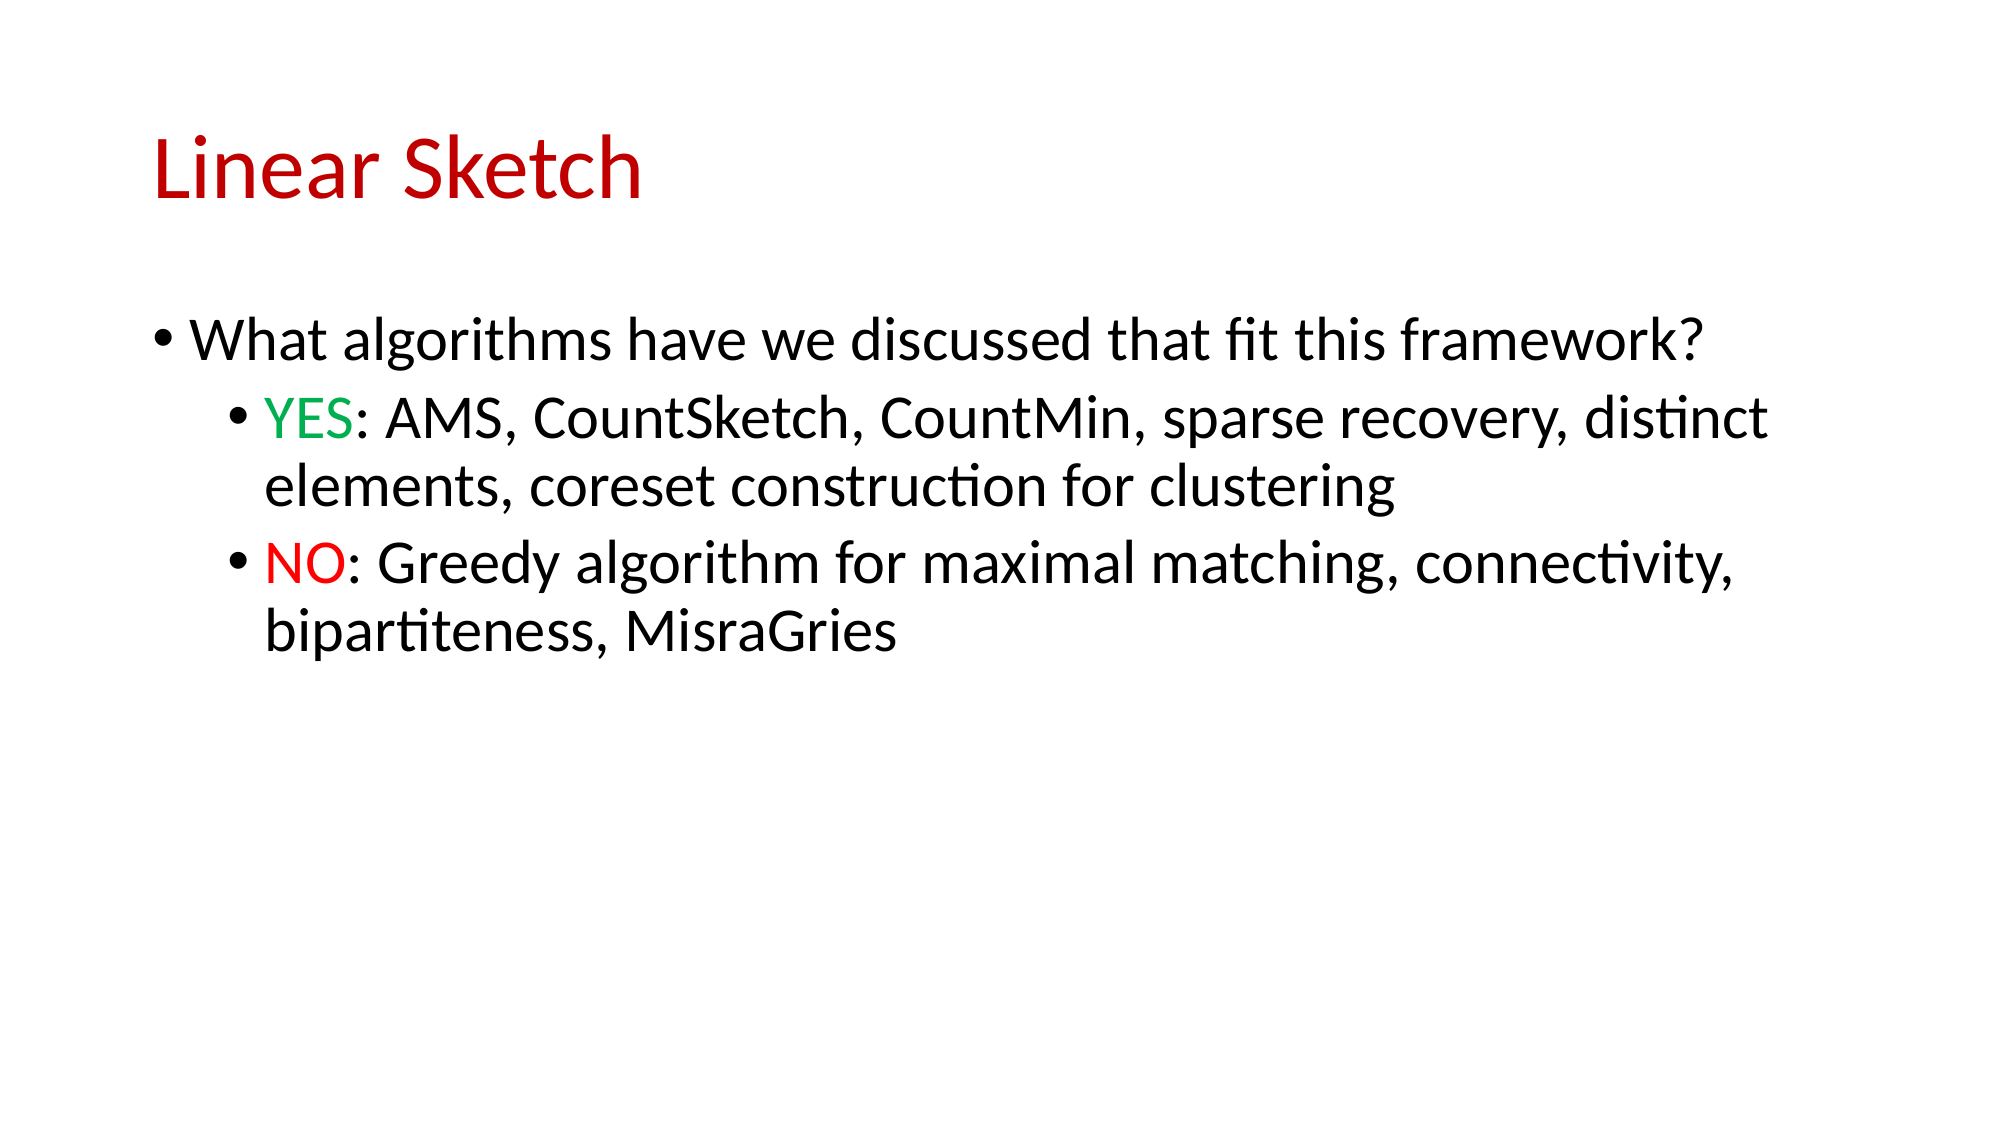

# Linear Sketch
What algorithms have we discussed that fit this framework?
YES: AMS, CountSketch, CountMin, sparse recovery, distinct elements, coreset construction for clustering
NO: Greedy algorithm for maximal matching, connectivity, bipartiteness, MisraGries